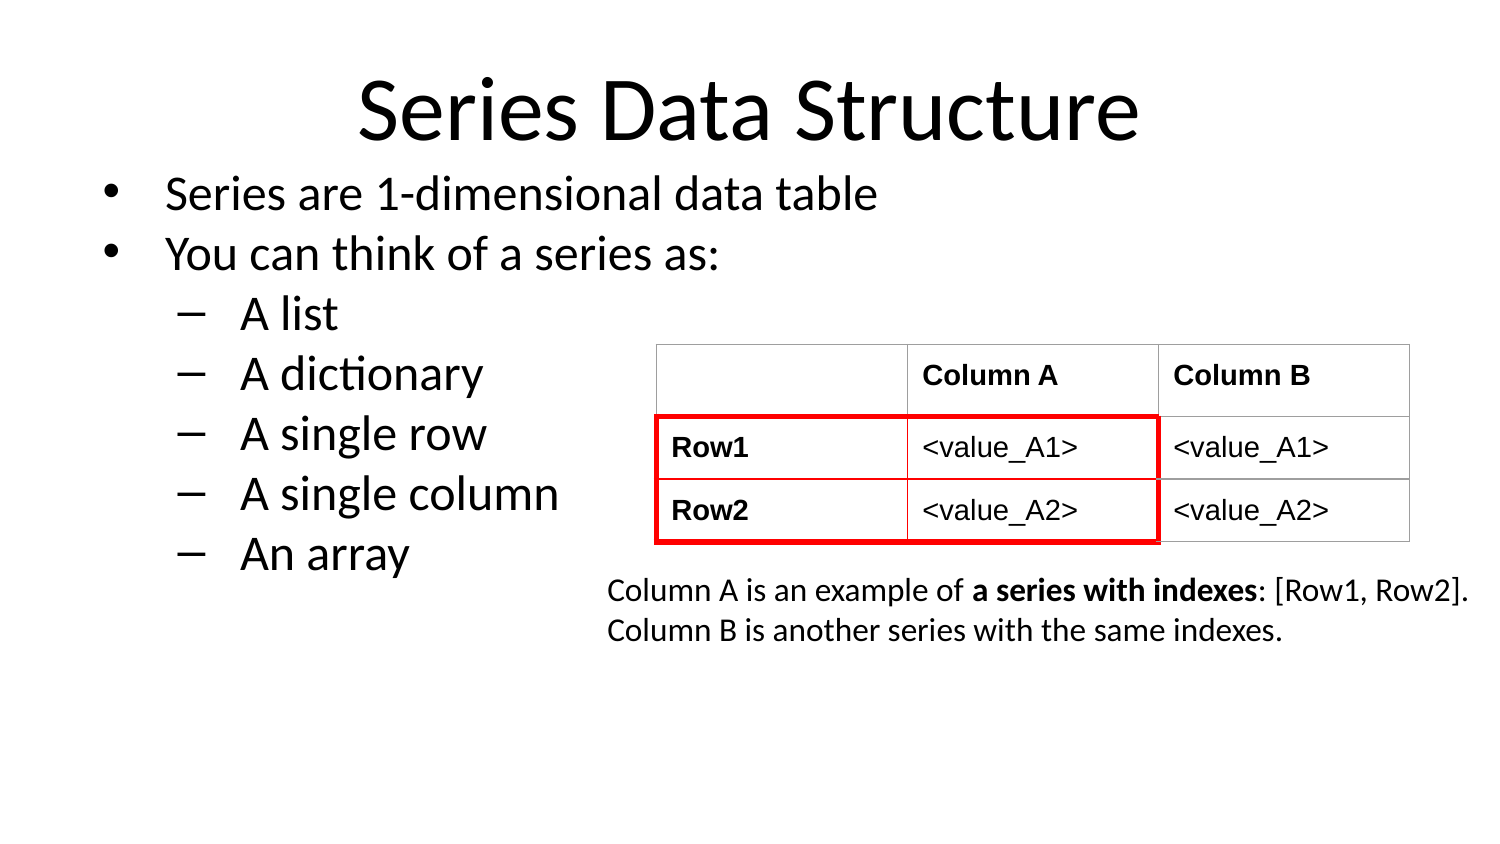

# Series Data Structure
Series are 1-dimensional data table
You can think of a series as:
A list
A dictionary
A single row
A single column
An array
|  | Column A | Column B |
| --- | --- | --- |
| Row1 | <value\_A1> | <value\_A1> |
| Row2 | <value\_A2> | <value\_A2> |
Column A is an example of a series with indexes: [Row1, Row2].
Column B is another series with the same indexes.